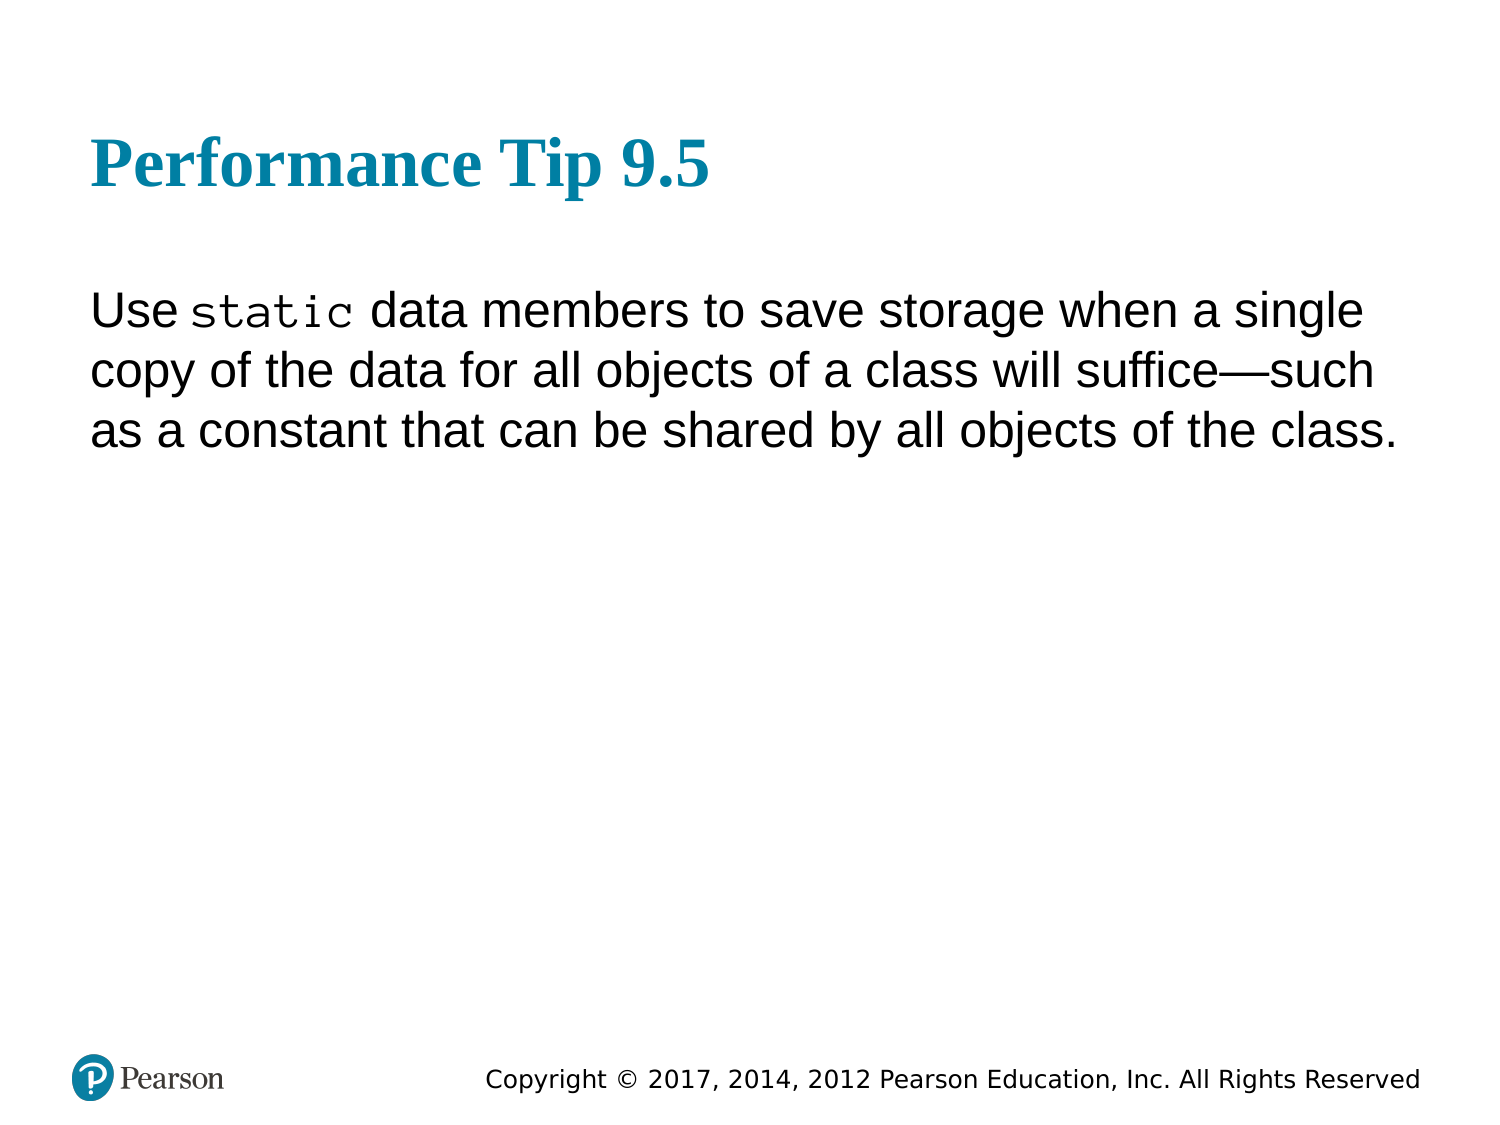

# Performance Tip 9.5
Use static data members to save storage when a single copy of the data for all objects of a class will suffice—such as a constant that can be shared by all objects of the class.